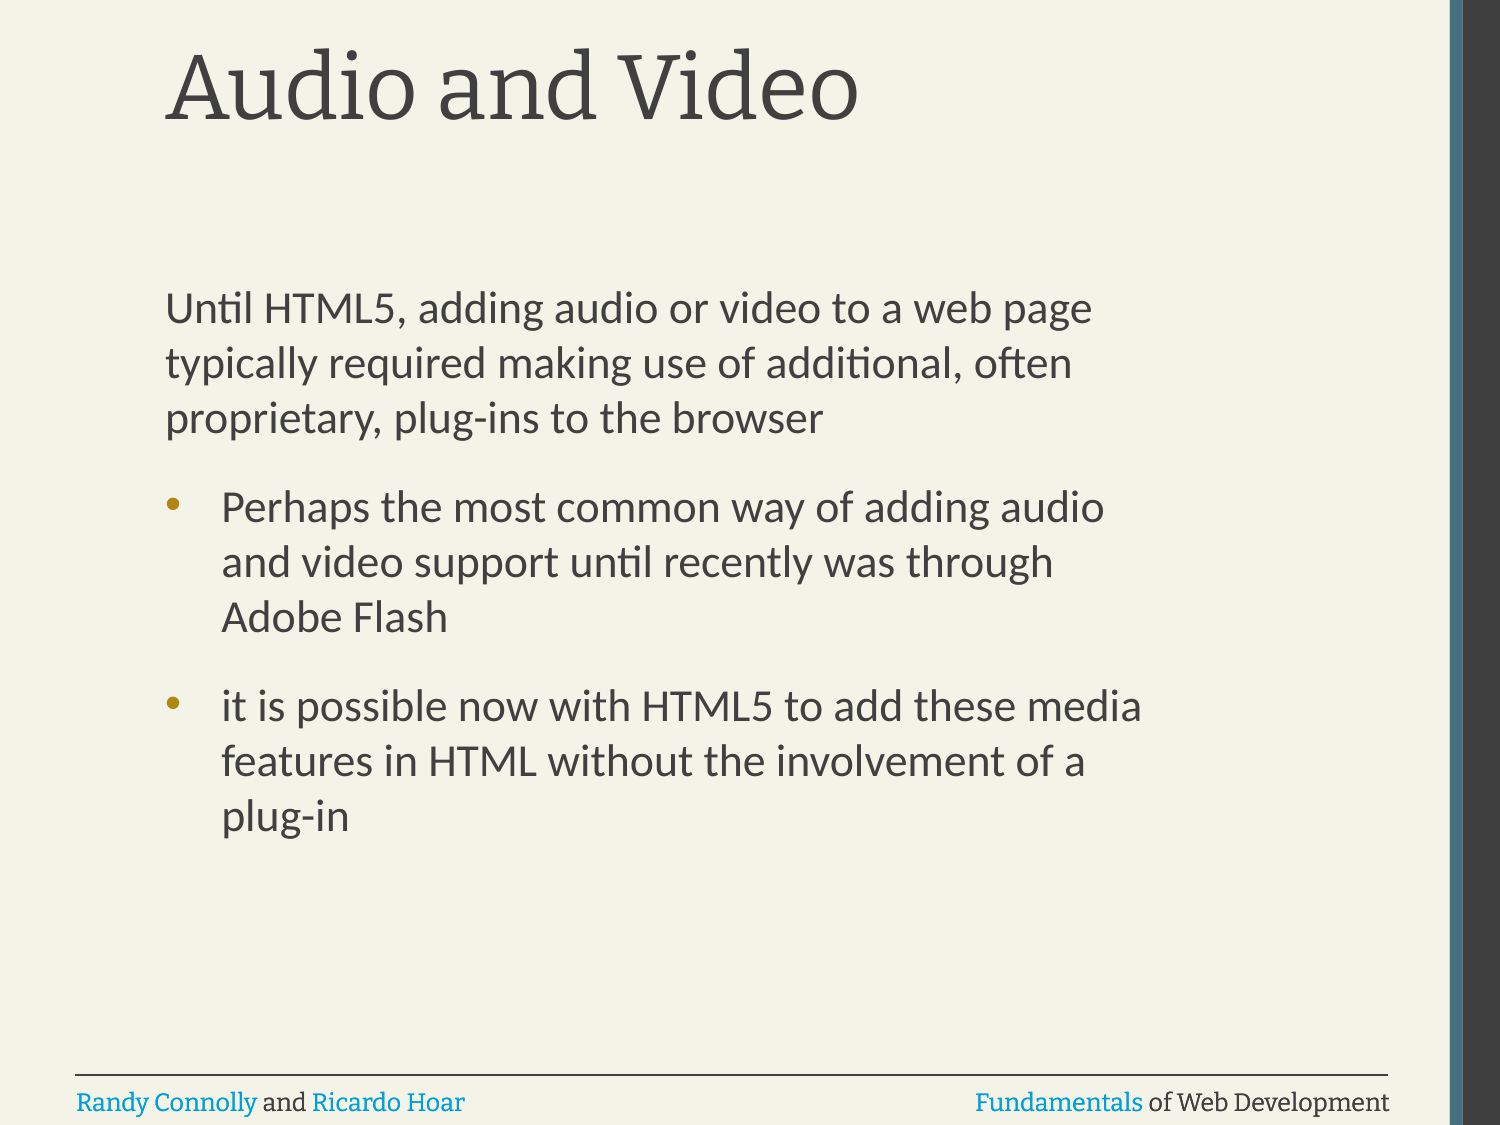

# Audio and Video

Until HTML5, adding audio or video to a web page typically required making use of additional, often proprietary, plug-ins to the browser
Perhaps the most common way of adding audio and video support until recently was through Adobe Flash
it is possible now with HTML5 to add these media features in HTML without the involvement of a plug-in